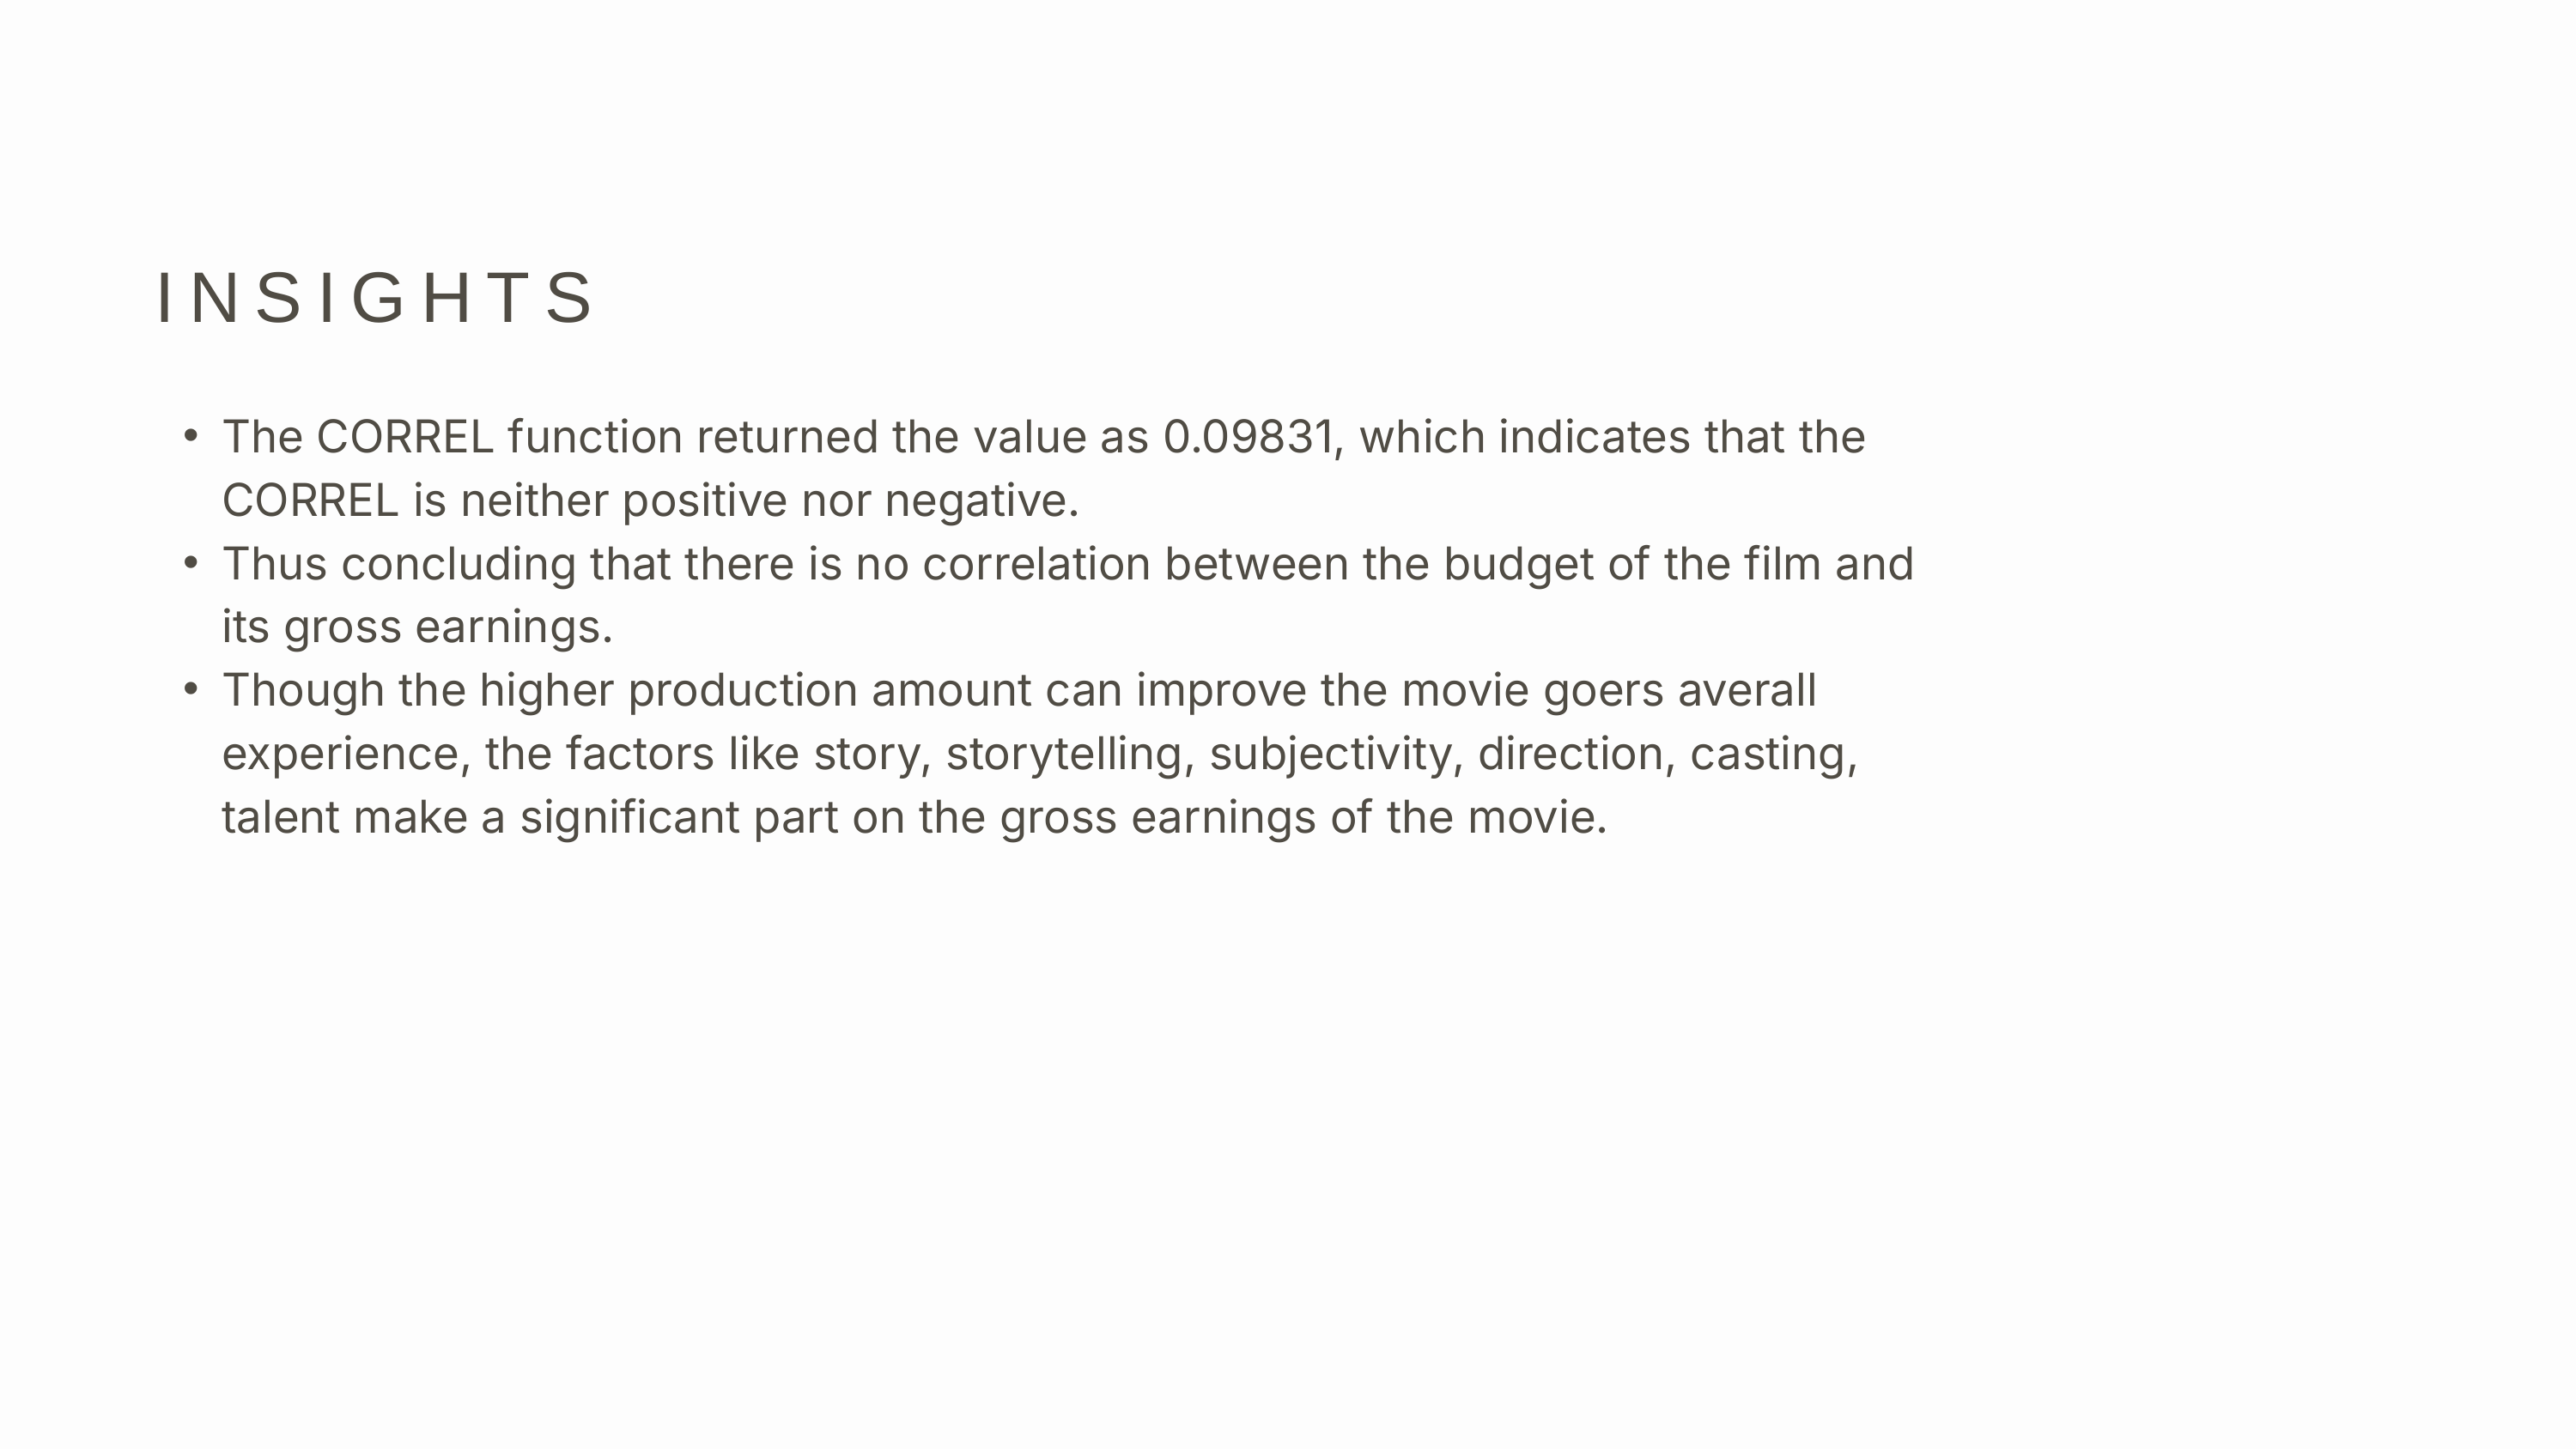

INSIGHTS
The CORREL function returned the value as 0.09831, which indicates that the CORREL is neither positive nor negative.
Thus concluding that there is no correlation between the budget of the film and its gross earnings.
Though the higher production amount can improve the movie goers averall experience, the factors like story, storytelling, subjectivity, direction, casting, talent make a significant part on the gross earnings of the movie.